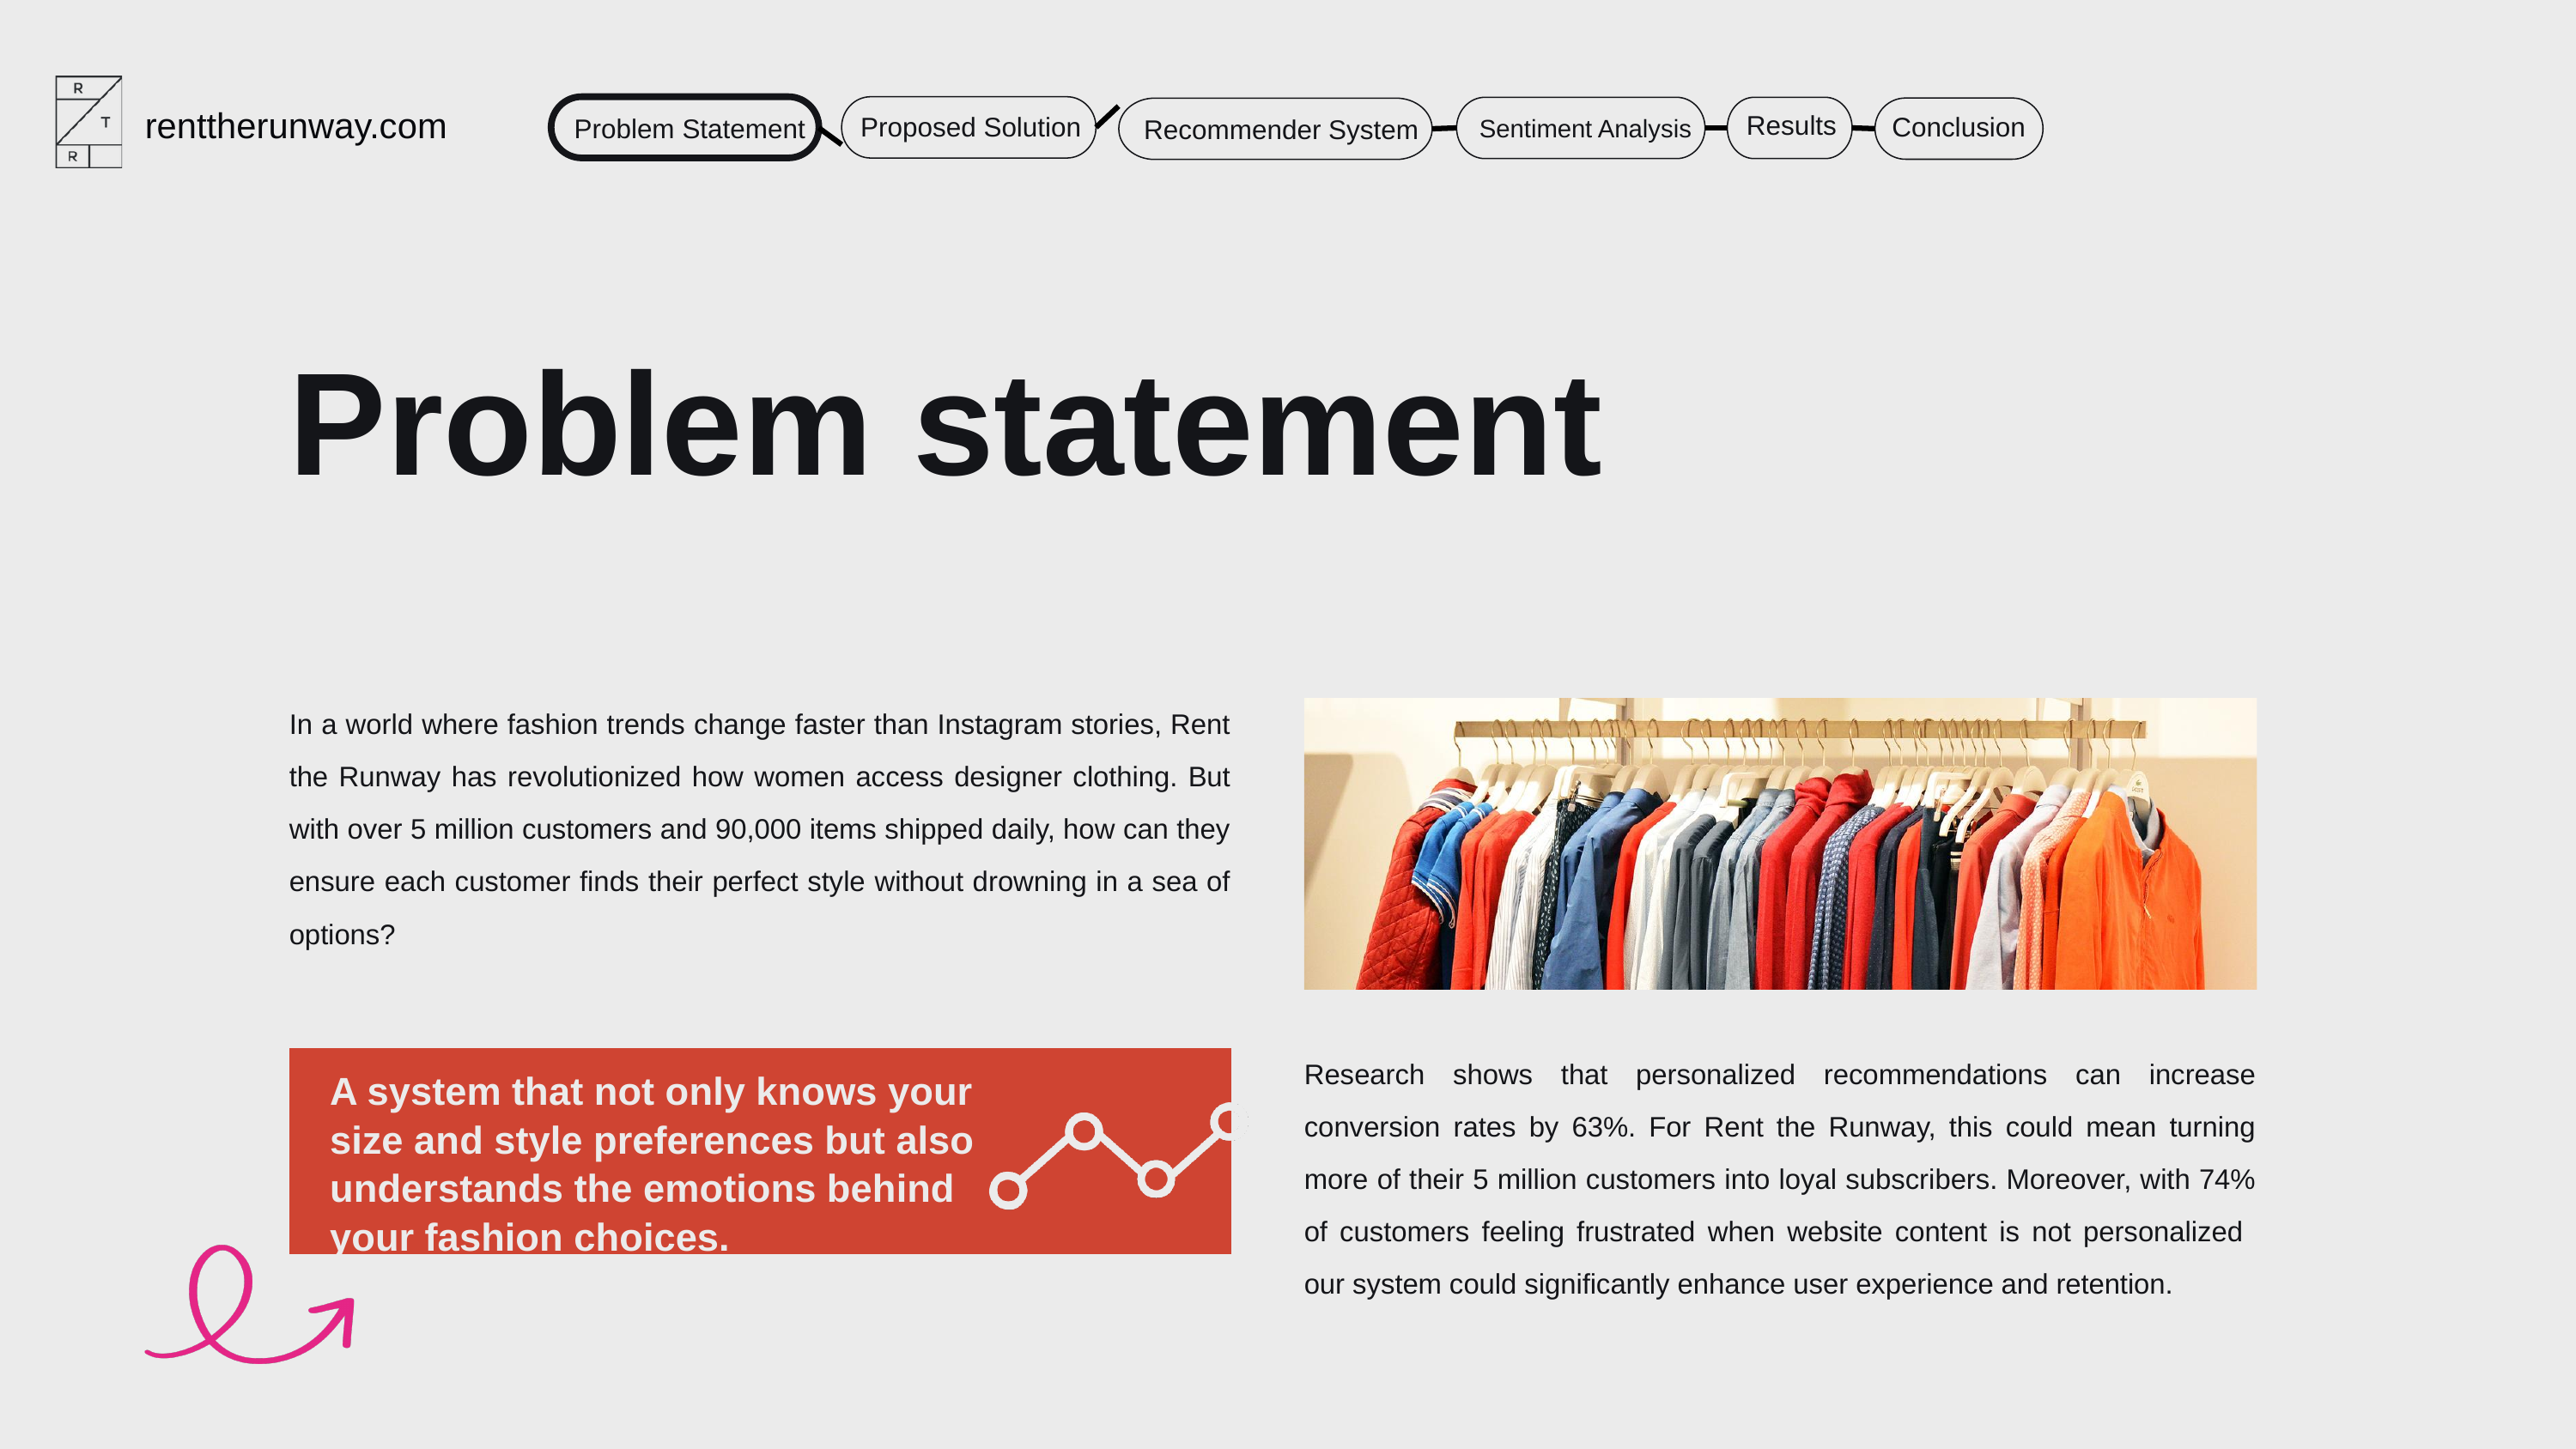

renttherunway.com
Results
Proposed Solution
Conclusion
Problem Statement
Sentiment Analysis
Recommender System
Problem statement
In a world where fashion trends change faster than Instagram stories, Rent the Runway has revolutionized how women access designer clothing. But with over 5 million customers and 90,000 items shipped daily, how can they ensure each customer finds their perfect style without drowning in a sea of options?

Research shows that personalized recommendations can increase conversion rates by 63%. For Rent the Runway, this could mean turning more of their 5 million customers into loyal subscribers. Moreover, with 74% of customers feeling frustrated when website content is not personalized  our system could significantly enhance user experience and retention.

A system that not only knows your size and style preferences but also understands the emotions behind your fashion choices.